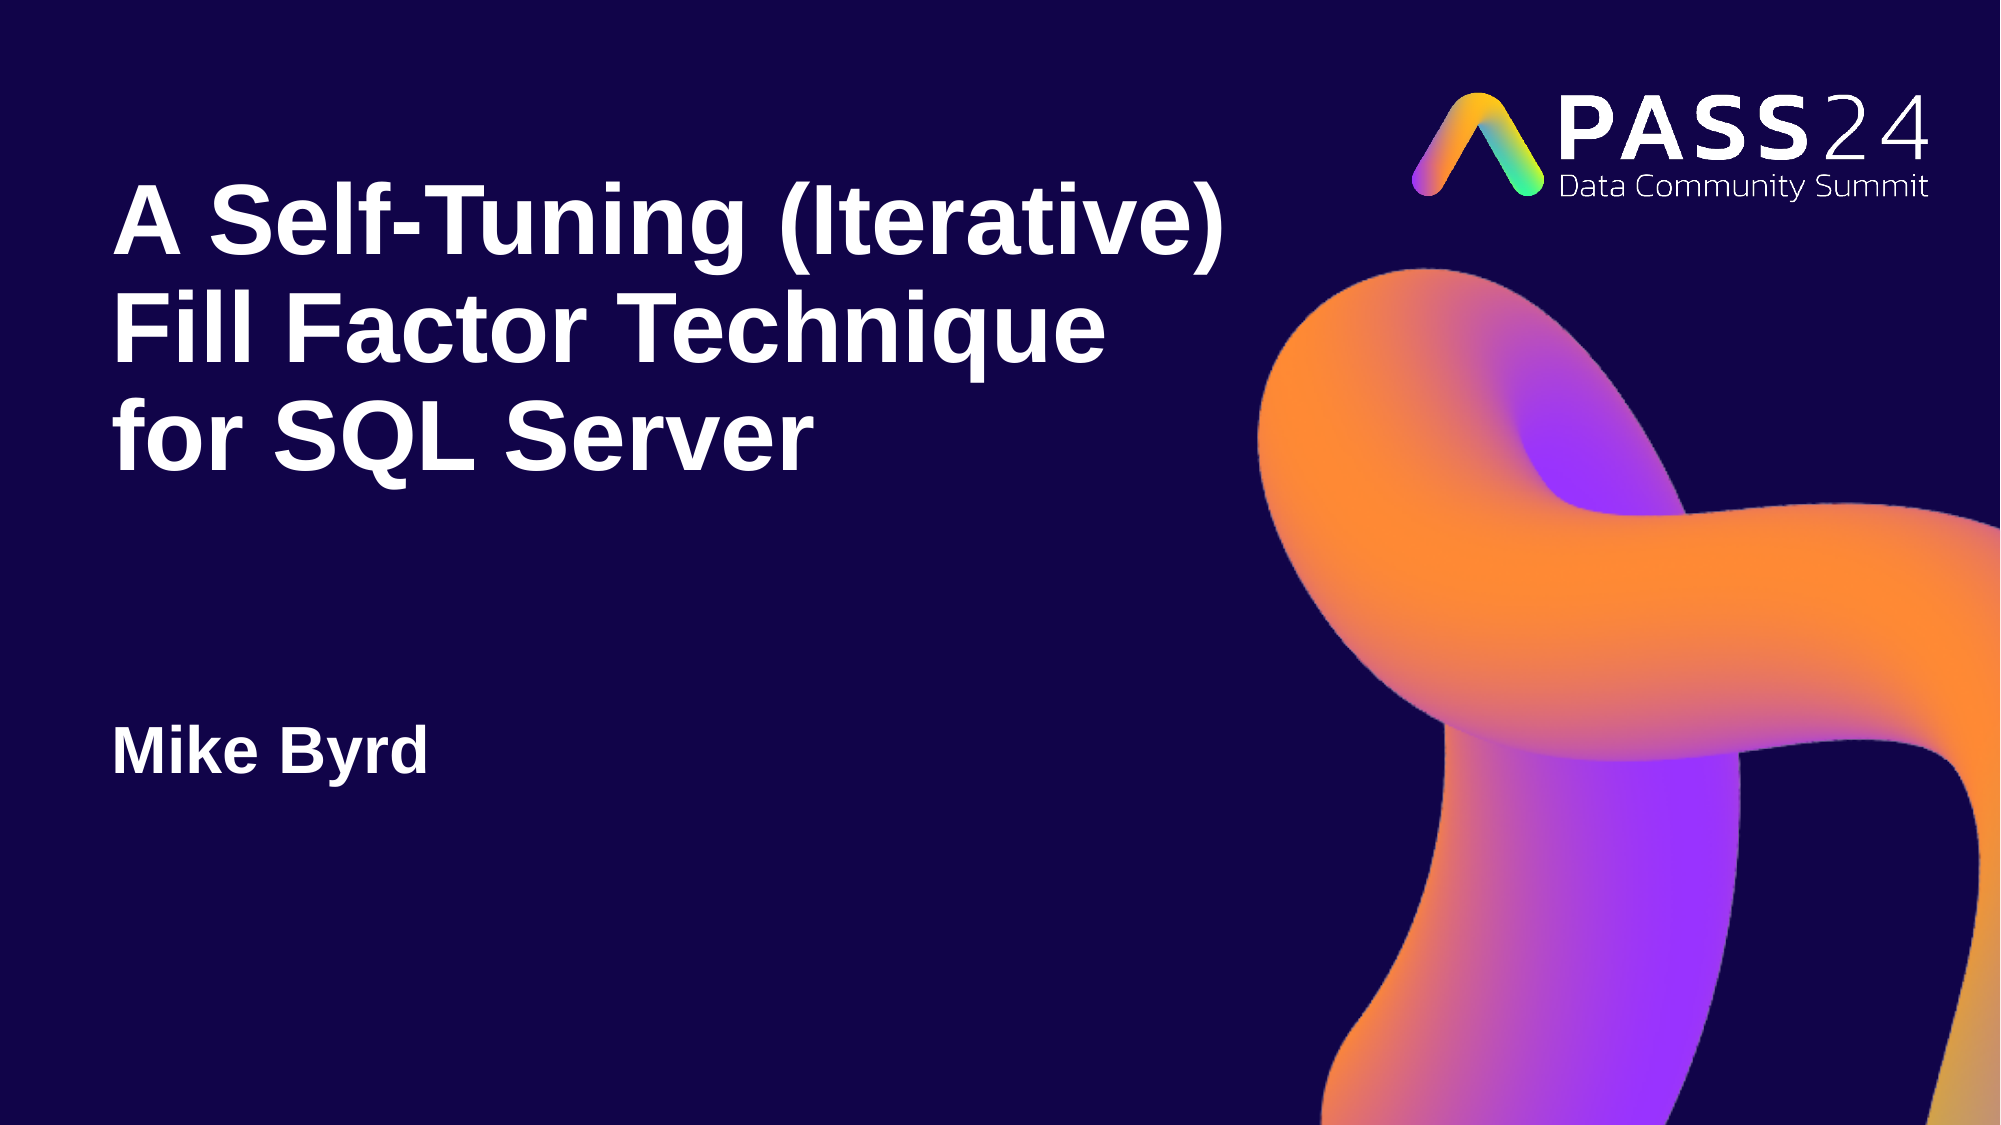

# A Self-Tuning (Iterative) Fill Factor Technique for SQL Server
Mike Byrd